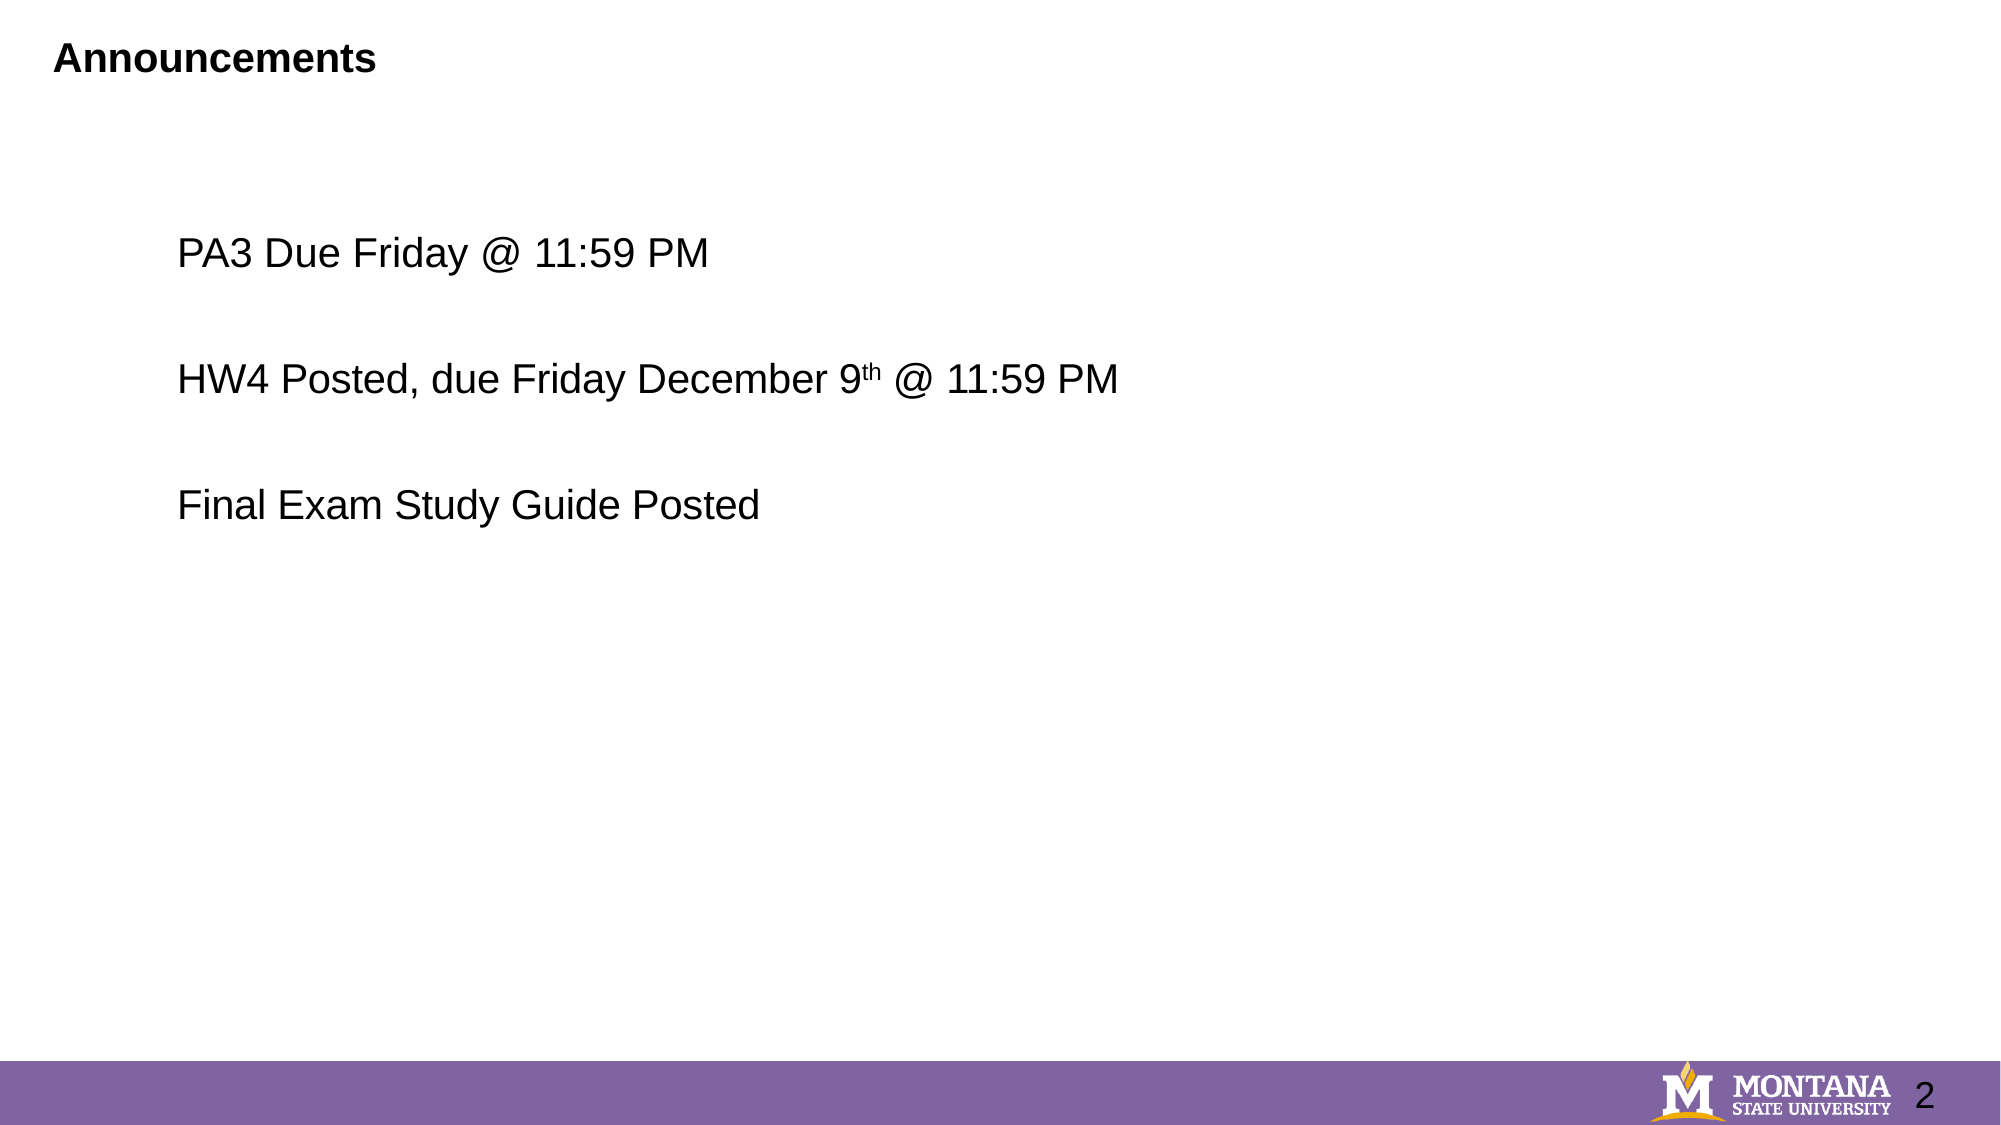

# Announcements
PA3 Due Friday @ 11:59 PM

HW4 Posted, due Friday December 9th @ 11:59 PM

Final Exam Study Guide Posted
2